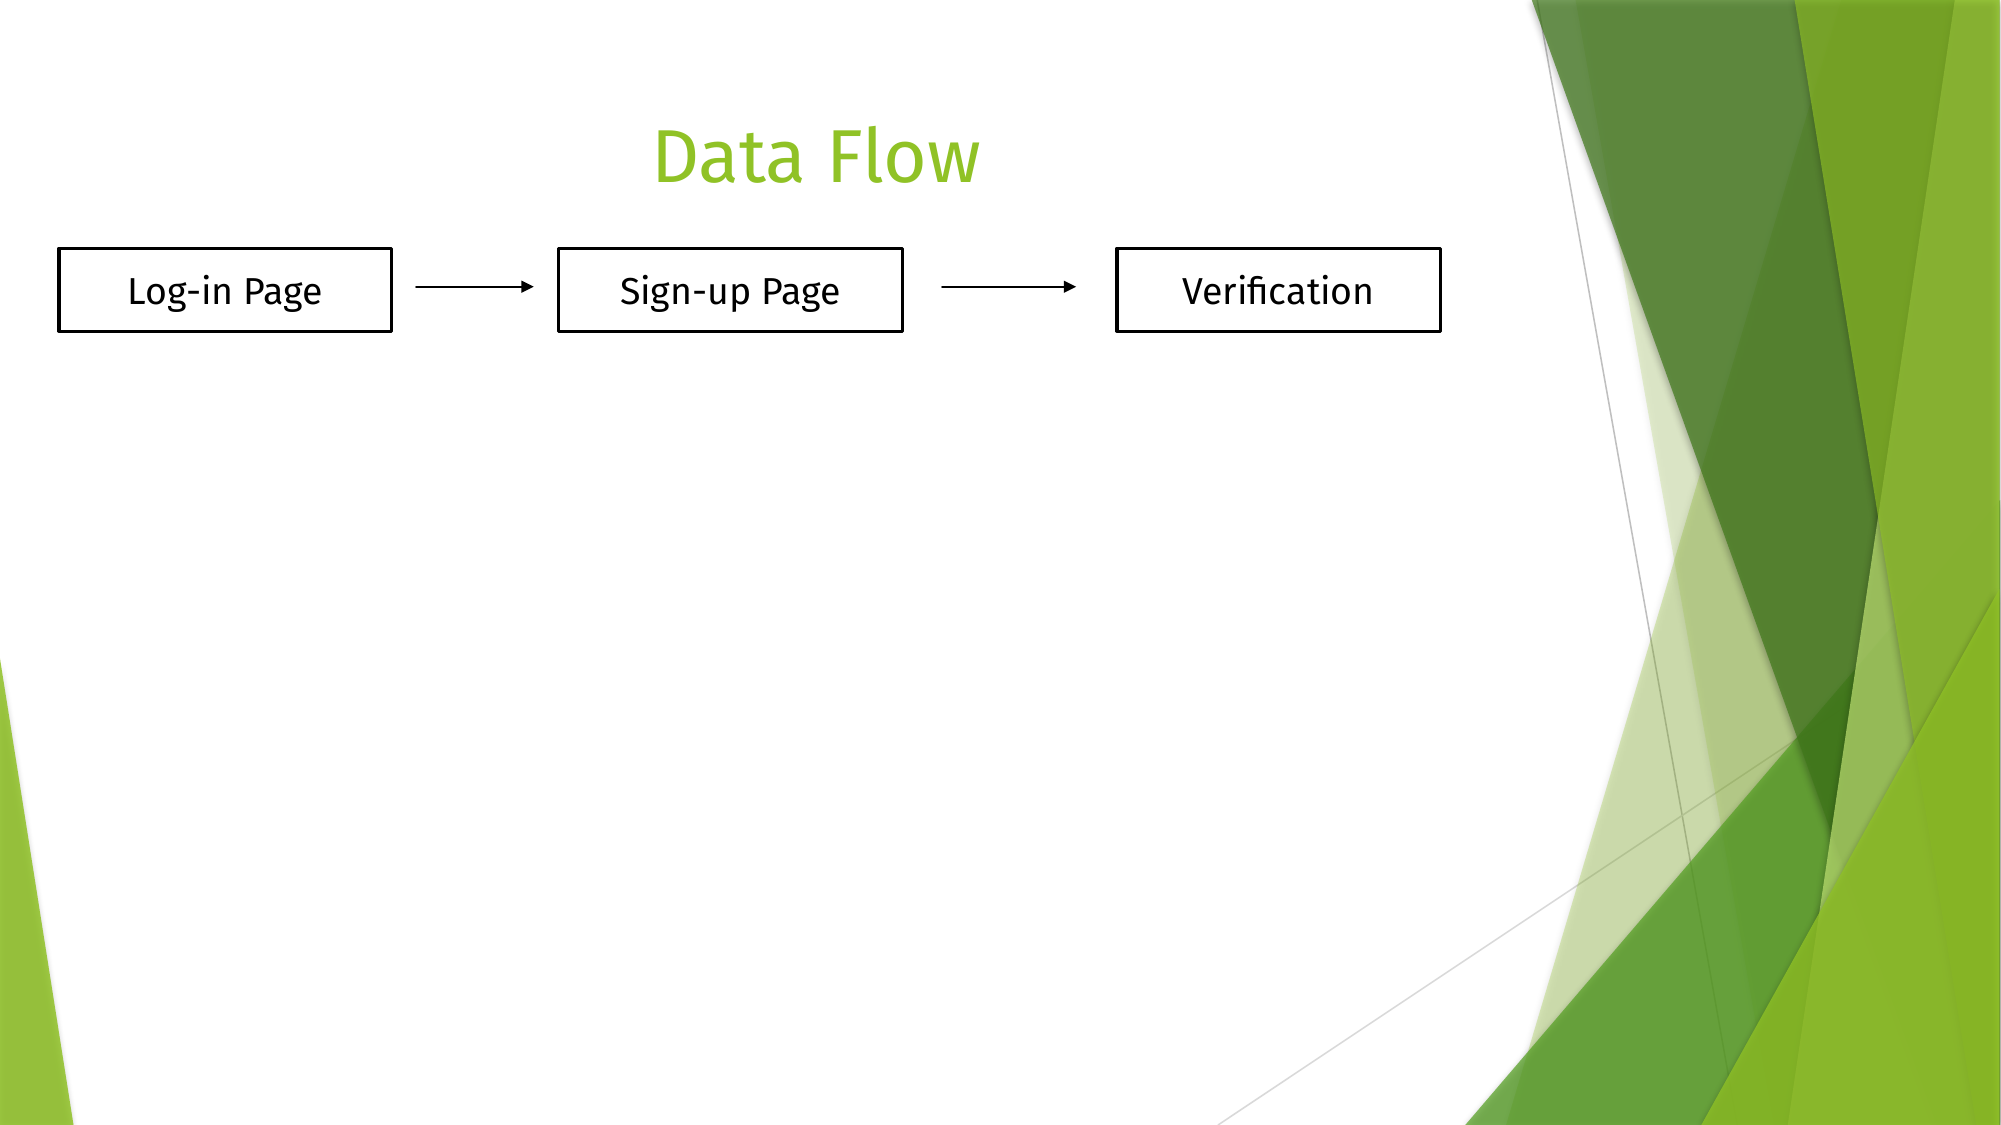

# Data Flow
Log-in Page
Sign-up Page
Verification